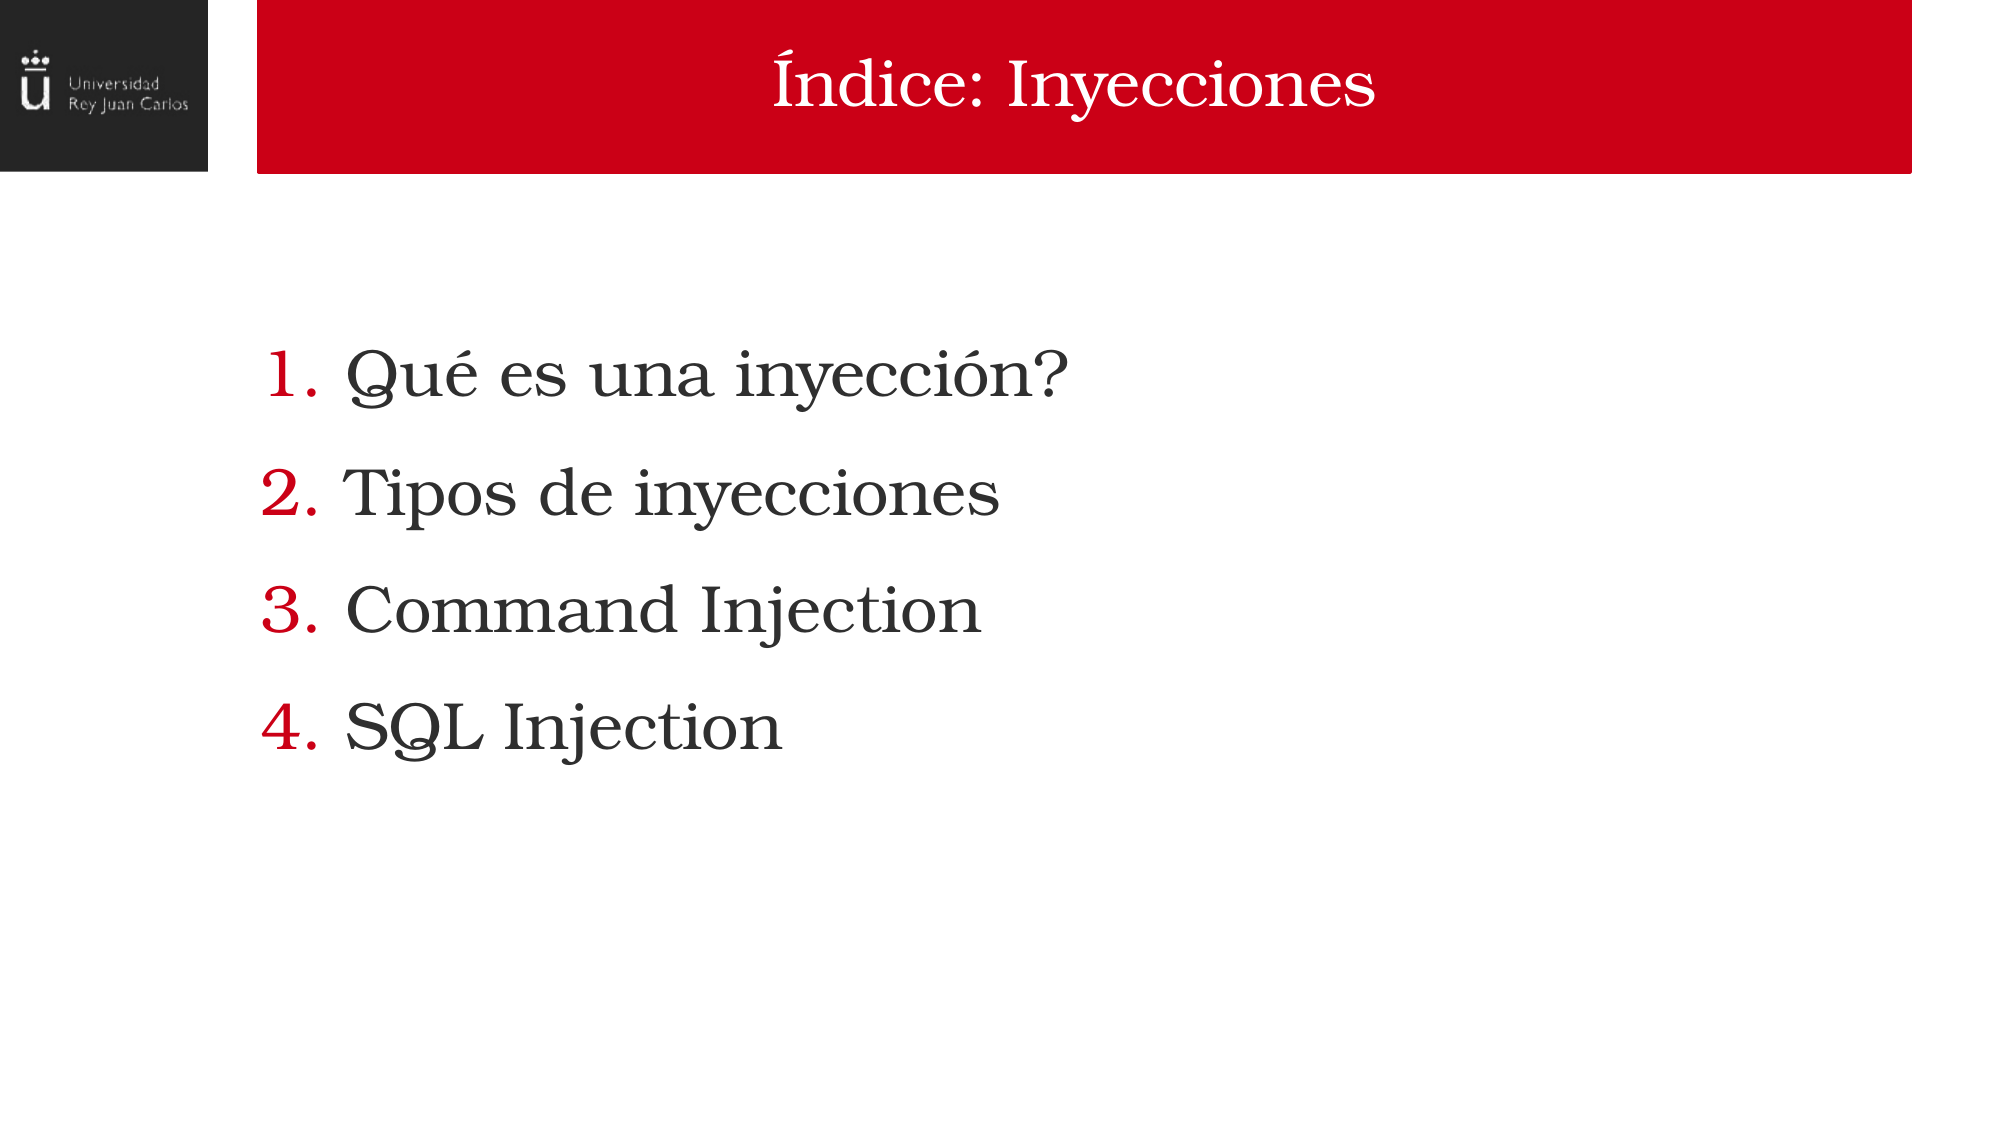

Índice: Inyecciones
Qué es una inyección?
Tipos de inyecciones
Command Injection
SQL Injection